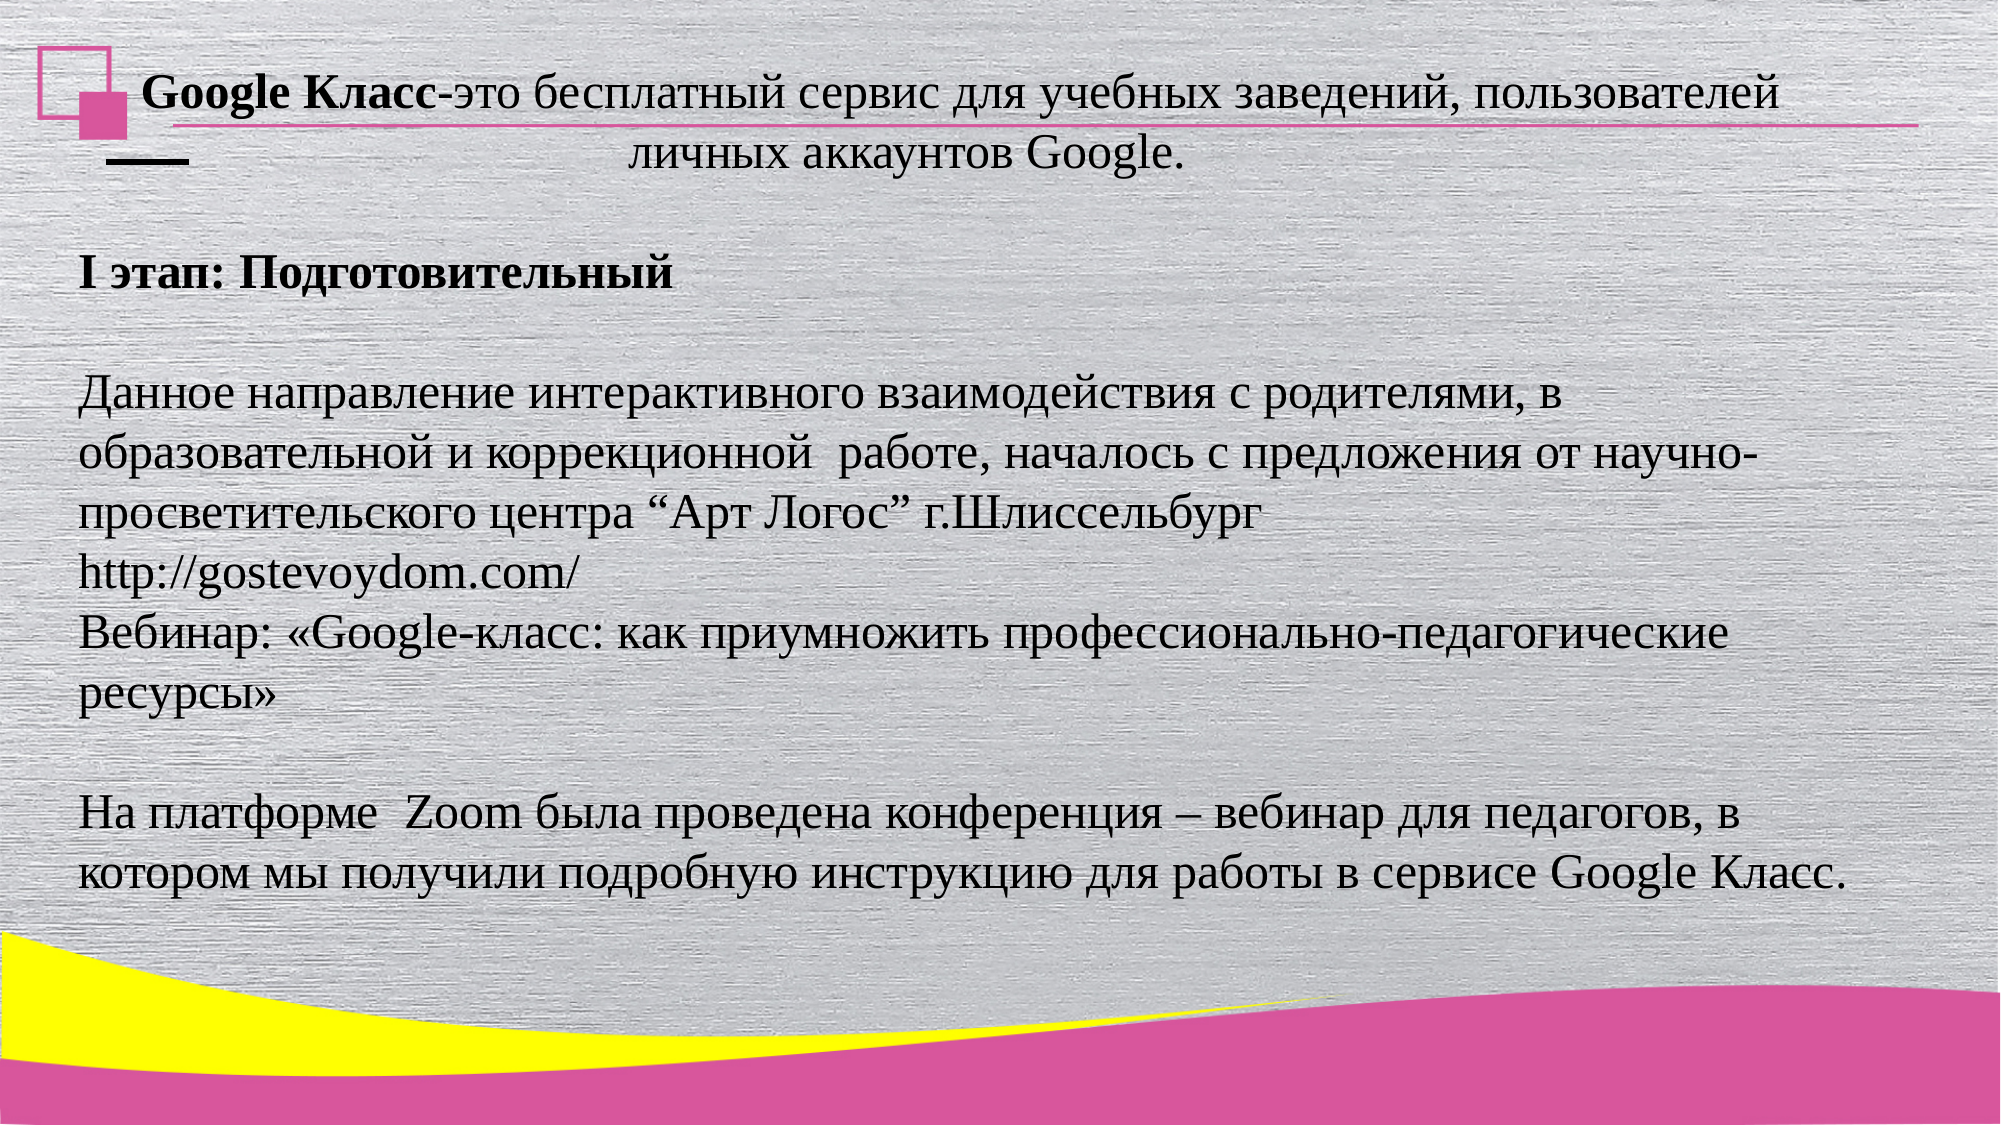

#
     Google Класс-это бесплатный сервис для учебных заведений, пользователей
                                            личных аккаунтов Google.

I этап: Подготовительный

Данное направление интерактивного взаимодействия с родителями, в образовательной и коррекционной  работе, началось с предложения от научно-просветительского центра “Арт Логос” г.Шлиссельбург
http://gostevoydom.com/
Вебинар: «Google-класс: как приумножить профессионально-педагогические ресурсы»

На платформе  Zoom была проведена конференция – вебинар для педагогов, в котором мы получили подробную инструкцию для работы в сервисе Google Класс.